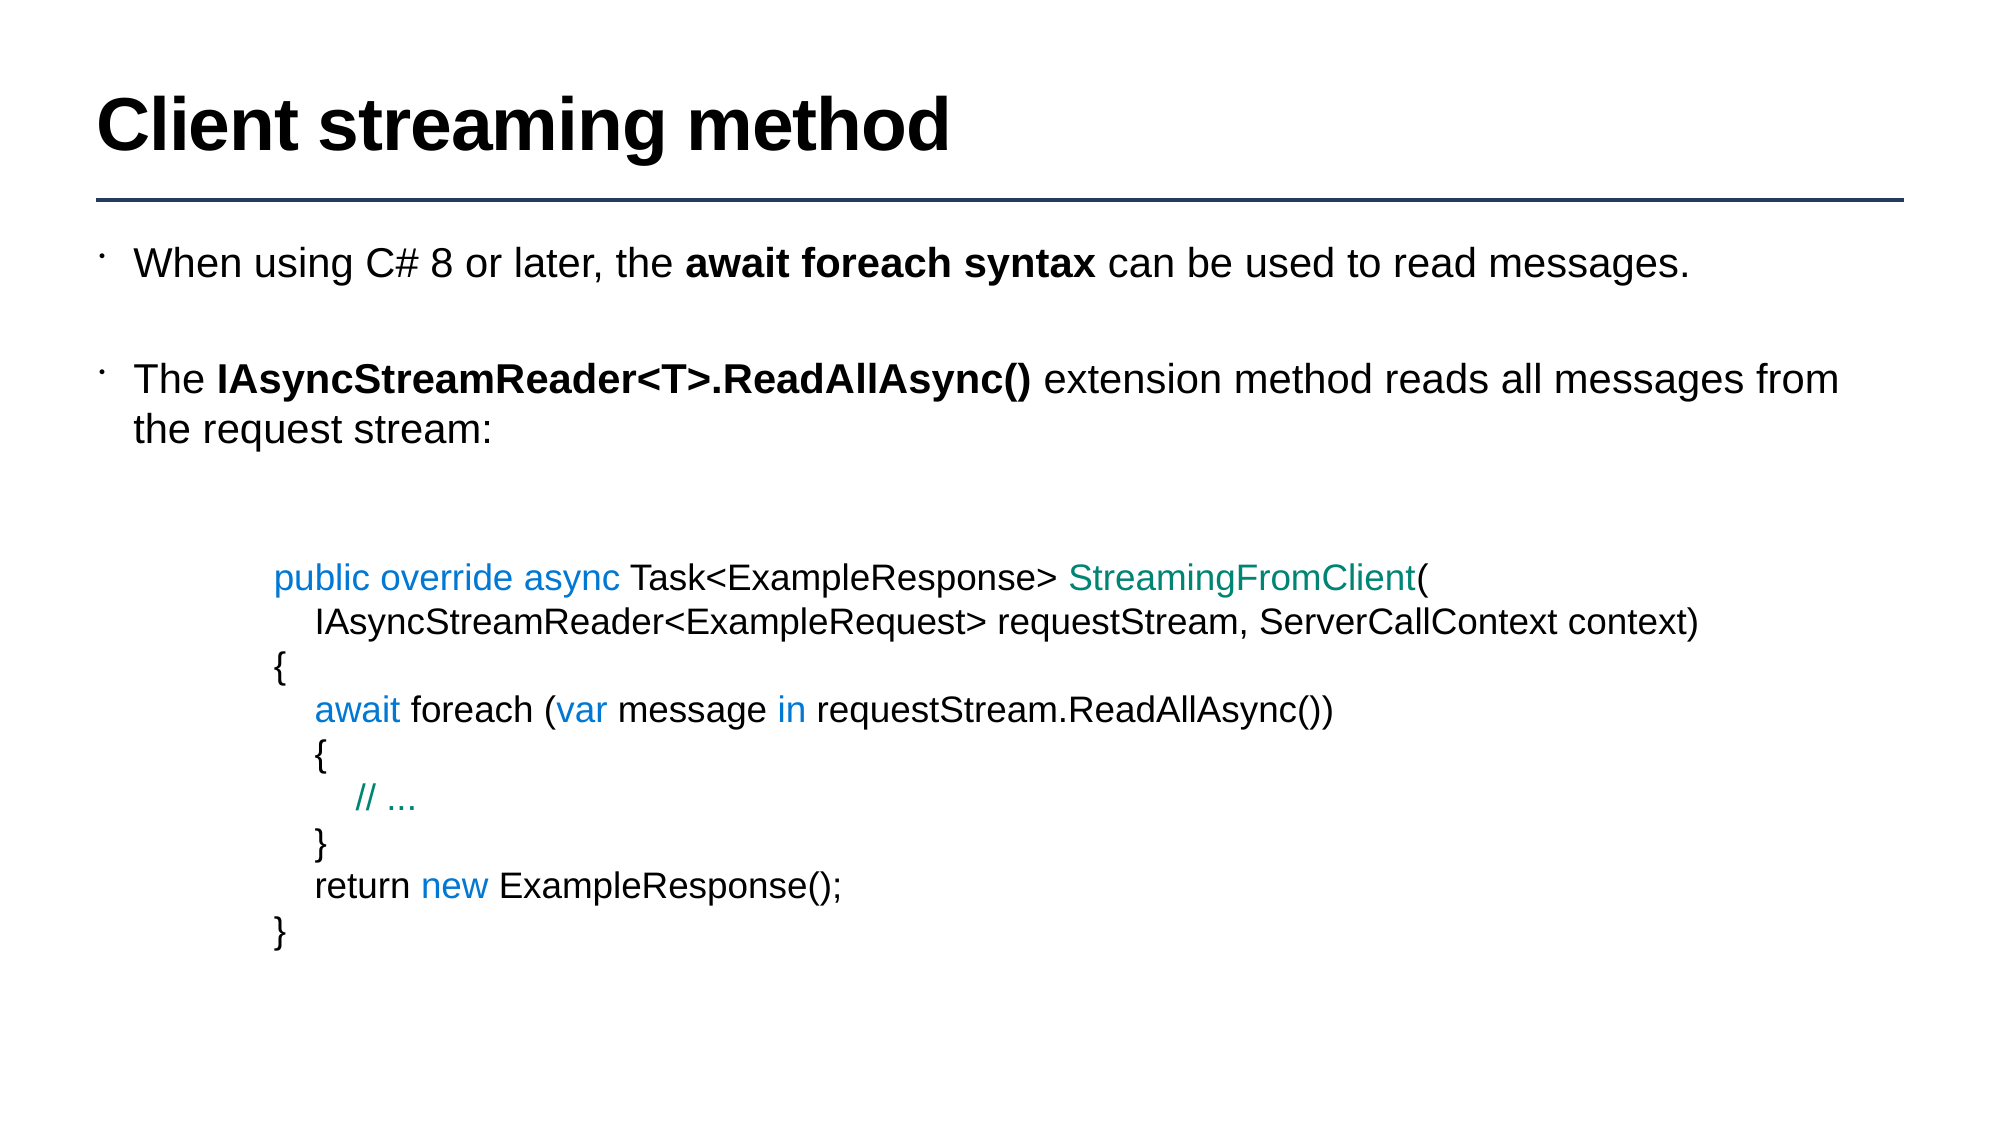

# Client streaming method
When using C# 8 or later, the await foreach syntax can be used to read messages.

The IAsyncStreamReader<T>.ReadAllAsync() extension method reads all messages from the request stream:
public override async Task<ExampleResponse> StreamingFromClient(
    IAsyncStreamReader<ExampleRequest> requestStream, ServerCallContext context)
{
    await foreach (var message in requestStream.ReadAllAsync())
    {
        // ...
    }
    return new ExampleResponse();
}